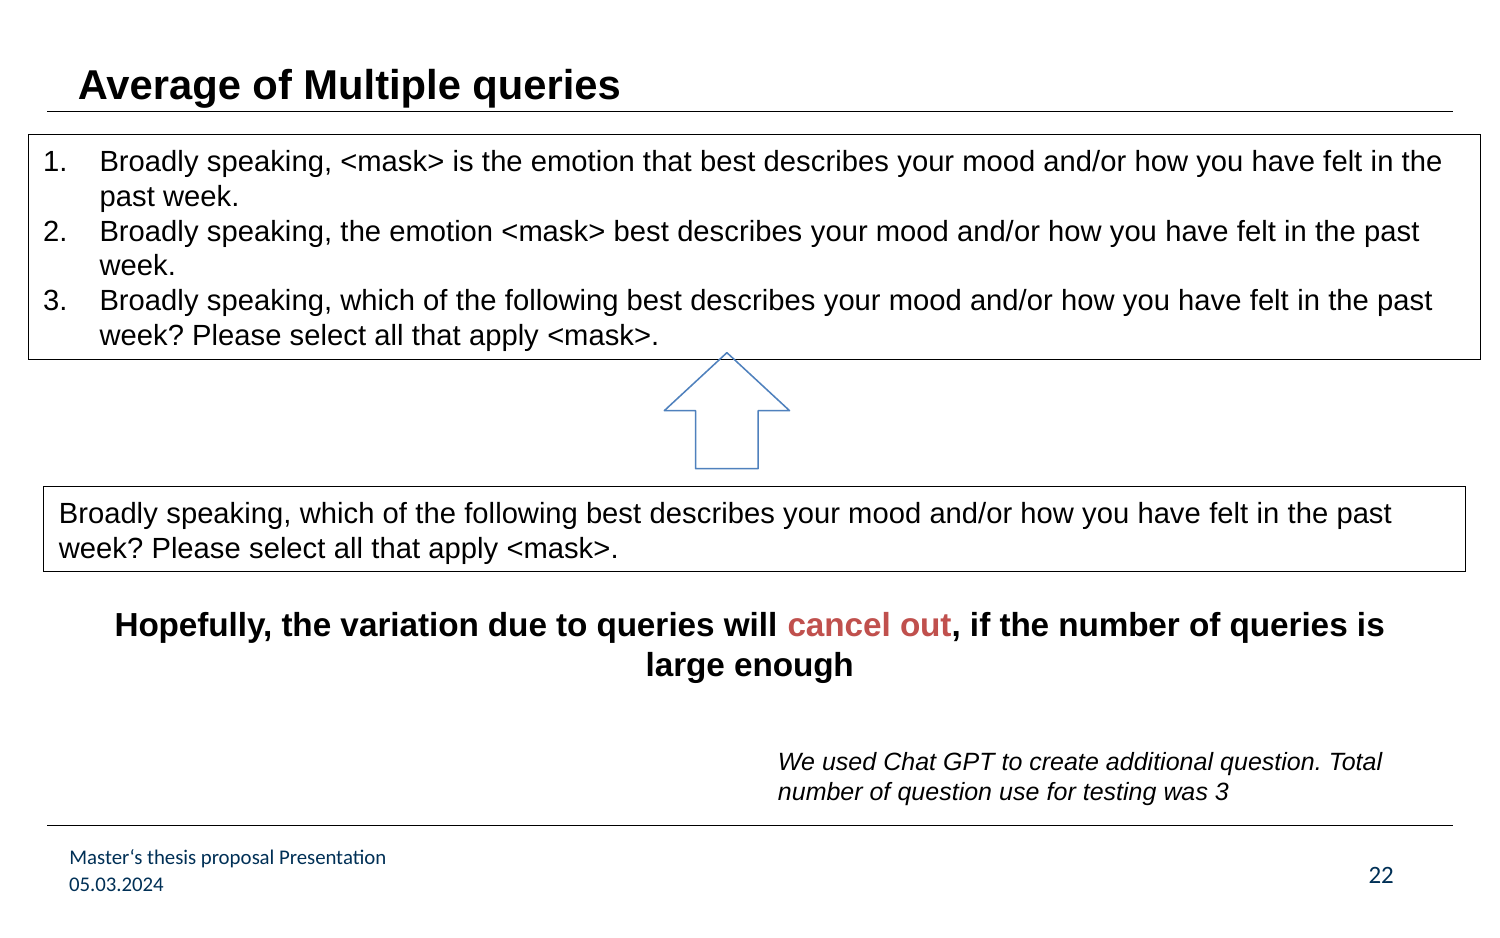

Average of Multiple queries
Broadly speaking, <mask> is the emotion that best describes your mood and/or how you have felt in the past week.
Broadly speaking, the emotion <mask> best describes your mood and/or how you have felt in the past week.
Broadly speaking, which of the following best describes your mood and/or how you have felt in the past week? Please select all that apply <mask>.

Broadly speaking, which of the following best describes your mood and/or how you have felt in the past week? Please select all that apply <mask>.
Hopefully, the variation due to queries will cancel out, if the number of queries is large enough
We used Chat GPT to create additional question. Total number of question use for testing was 3